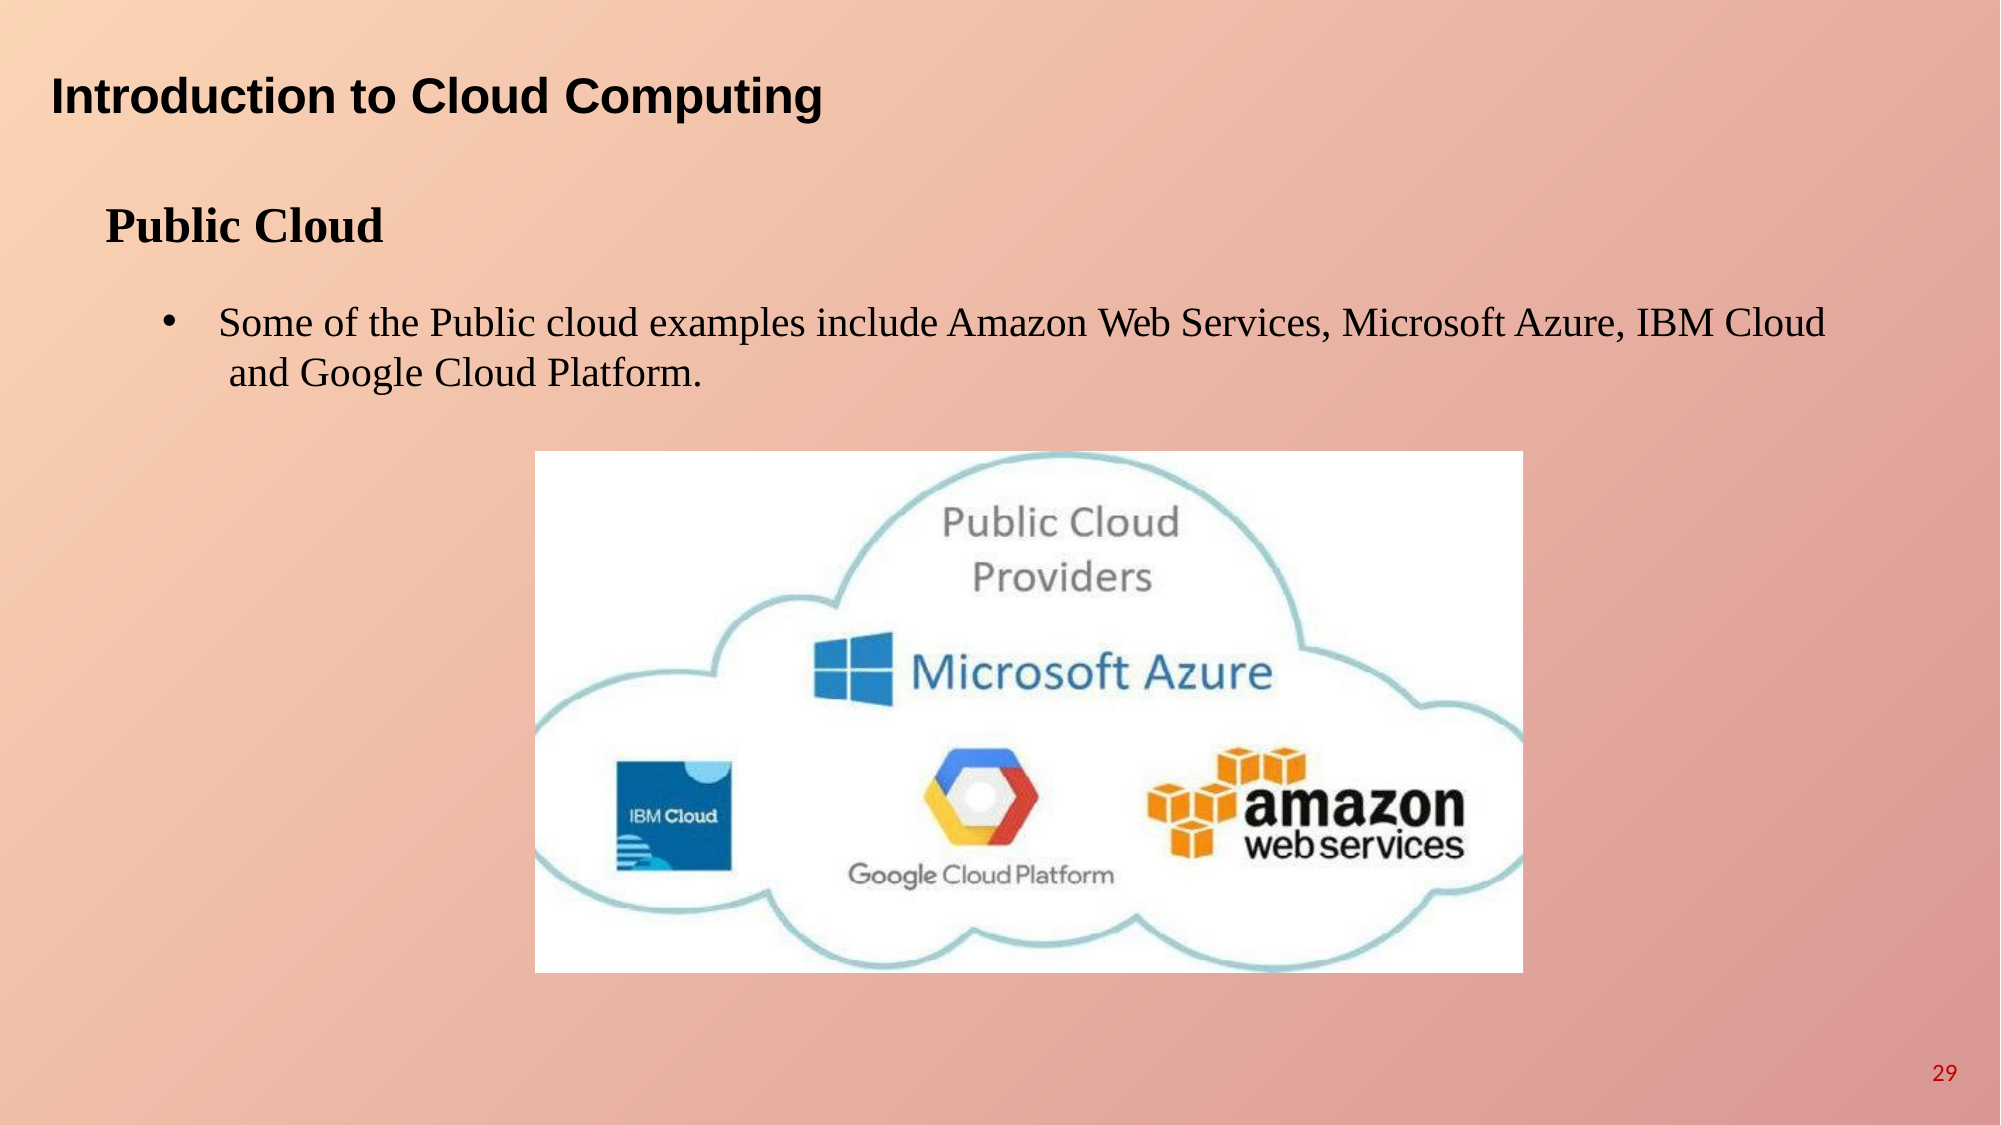

# Introduction to Cloud Computing
Public Cloud
Some of the Public cloud examples include Amazon Web Services, Microsoft Azure, IBM Cloud  and Google Cloud Platform.

29